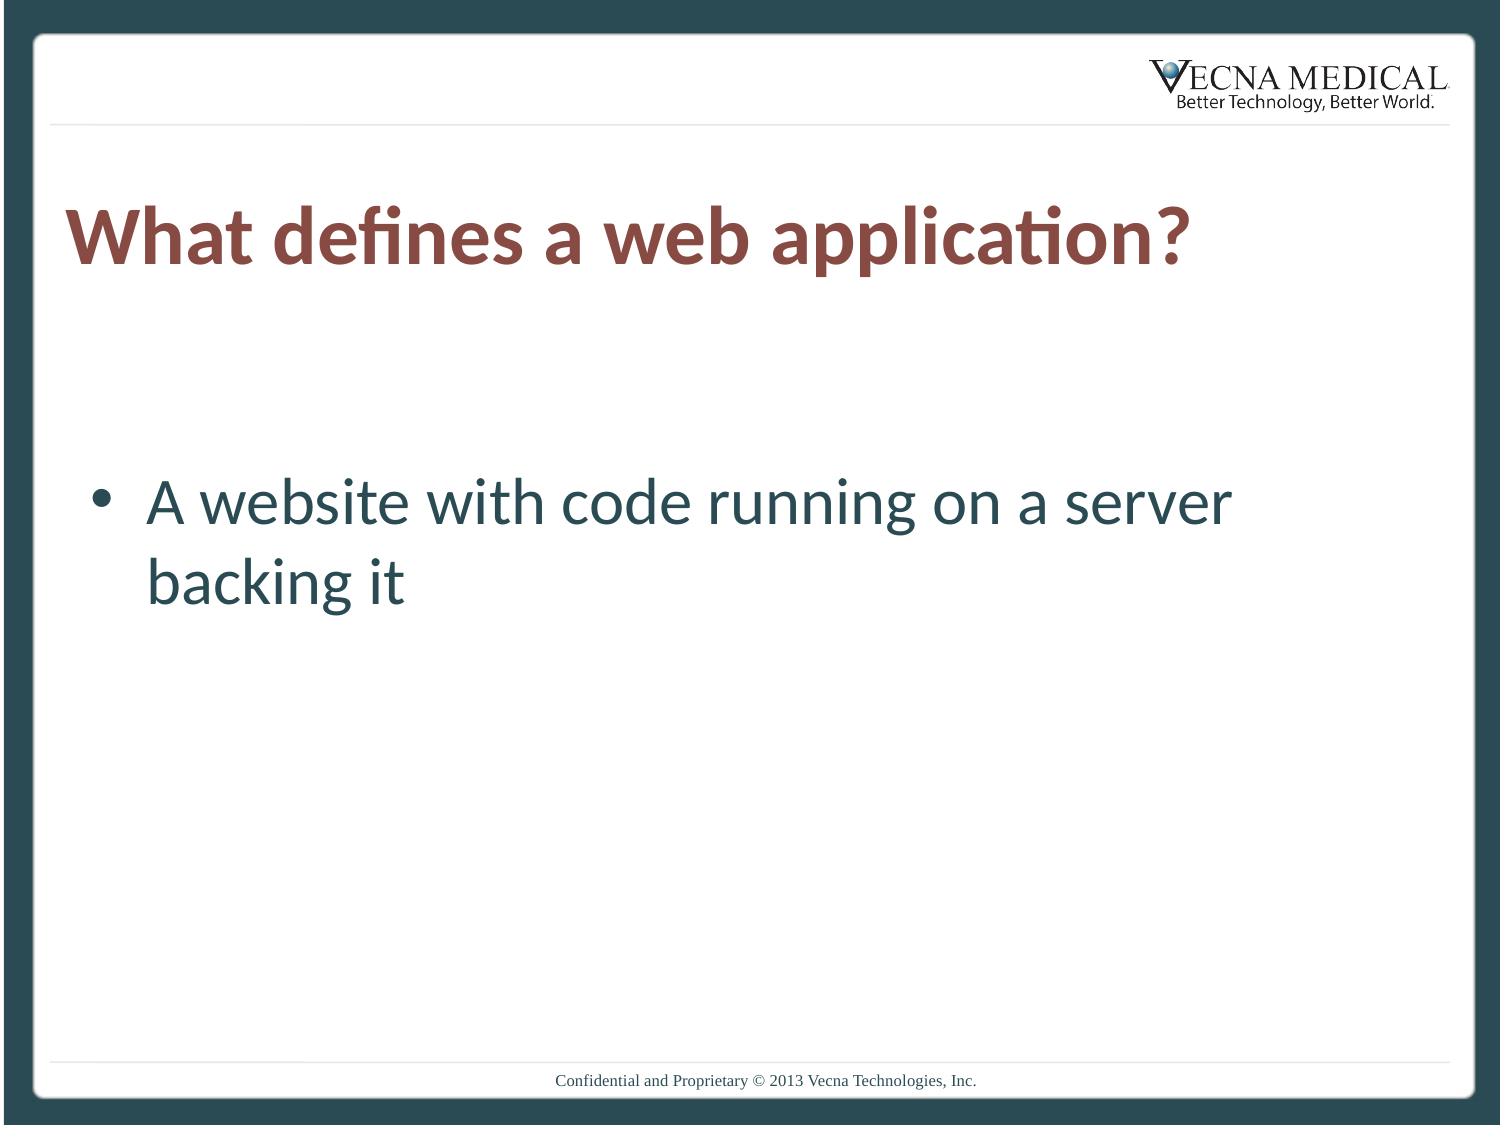

# What defines a web application?
A website with code running on a server backing it